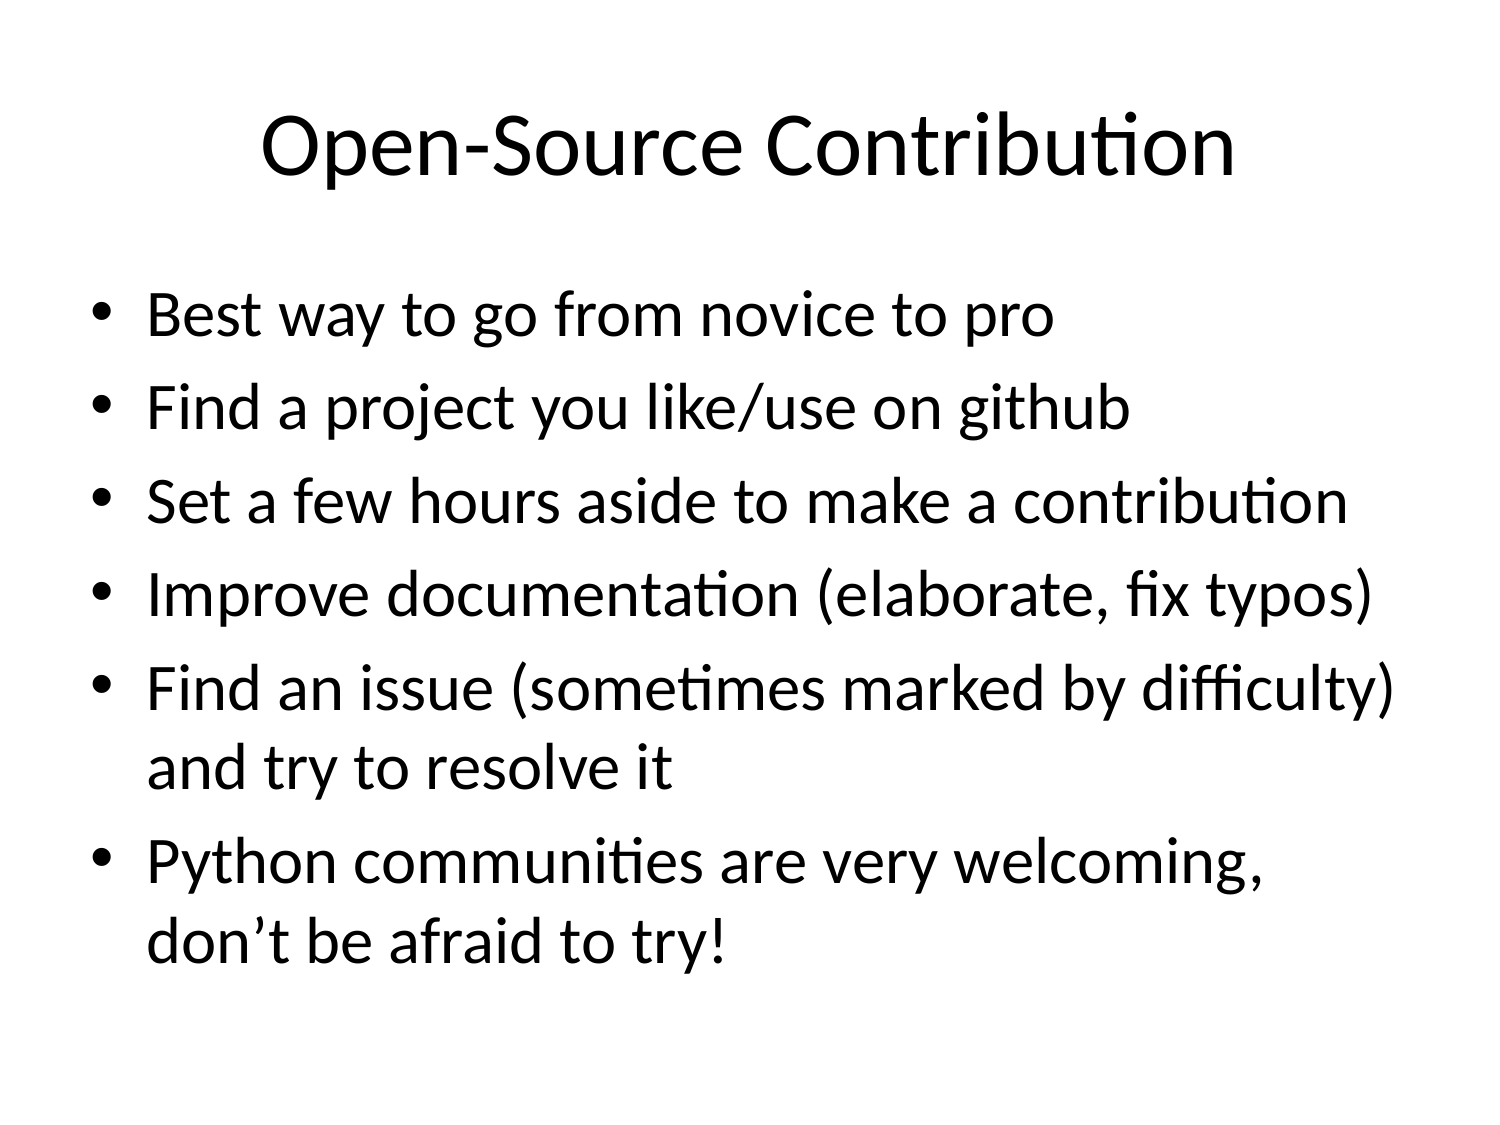

# Open-Source Contribution
Best way to go from novice to pro
Find a project you like/use on github
Set a few hours aside to make a contribution
Improve documentation (elaborate, fix typos)
Find an issue (sometimes marked by difficulty) and try to resolve it
Python communities are very welcoming, don’t be afraid to try!